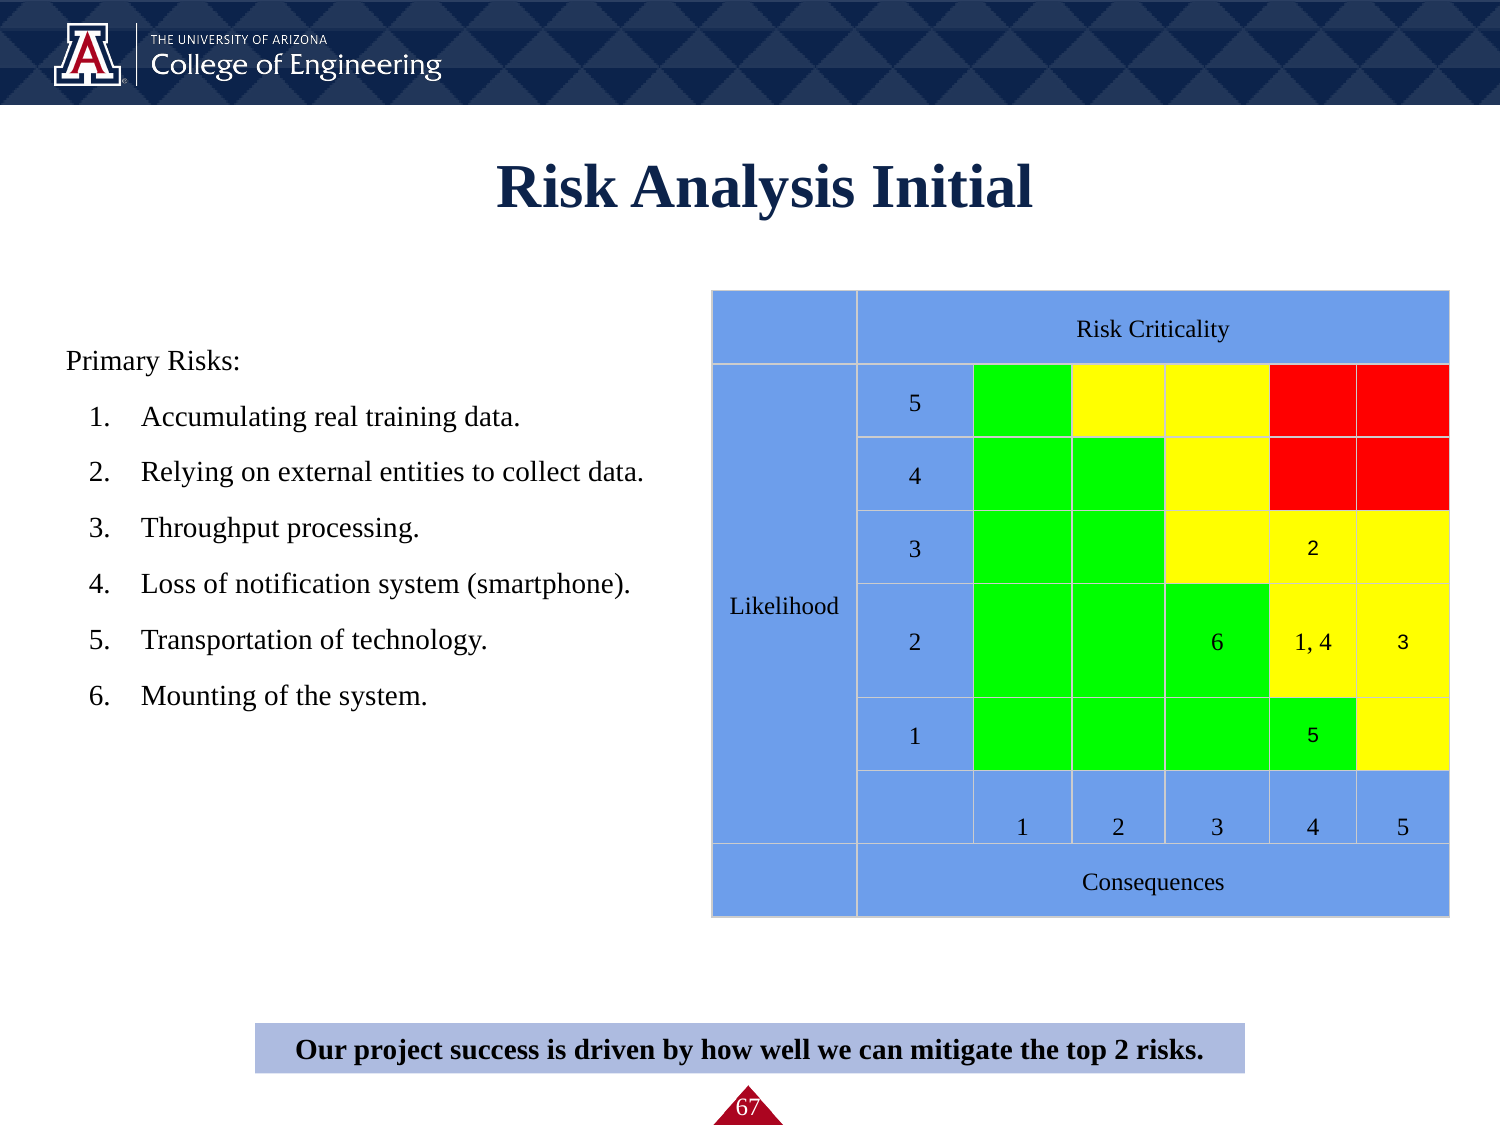

# Risk Analysis Initial
|  | Risk Criticality |  |  |  |  |  |
| --- | --- | --- | --- | --- | --- | --- |
| Likelihood | 5 |  |  |  |  |  |
|  | 4 |  |  |  |  |  |
|  | 3 |  |  |  | 2 |  |
|  | 2 |  |  | 6 | 1, 4 | 3 |
|  | 1 |  |  |  | 5 |  |
|  |  | 1 | 2 | 3 | 4 | 5 |
|  | Consequences |  |  |  |  |  |
Primary Risks:
Accumulating real training data.
Relying on external entities to collect data.
Throughput processing.
Loss of notification system (smartphone).
Transportation of technology.
Mounting of the system.
Our project success is driven by how well we can mitigate the top 2 risks.
67